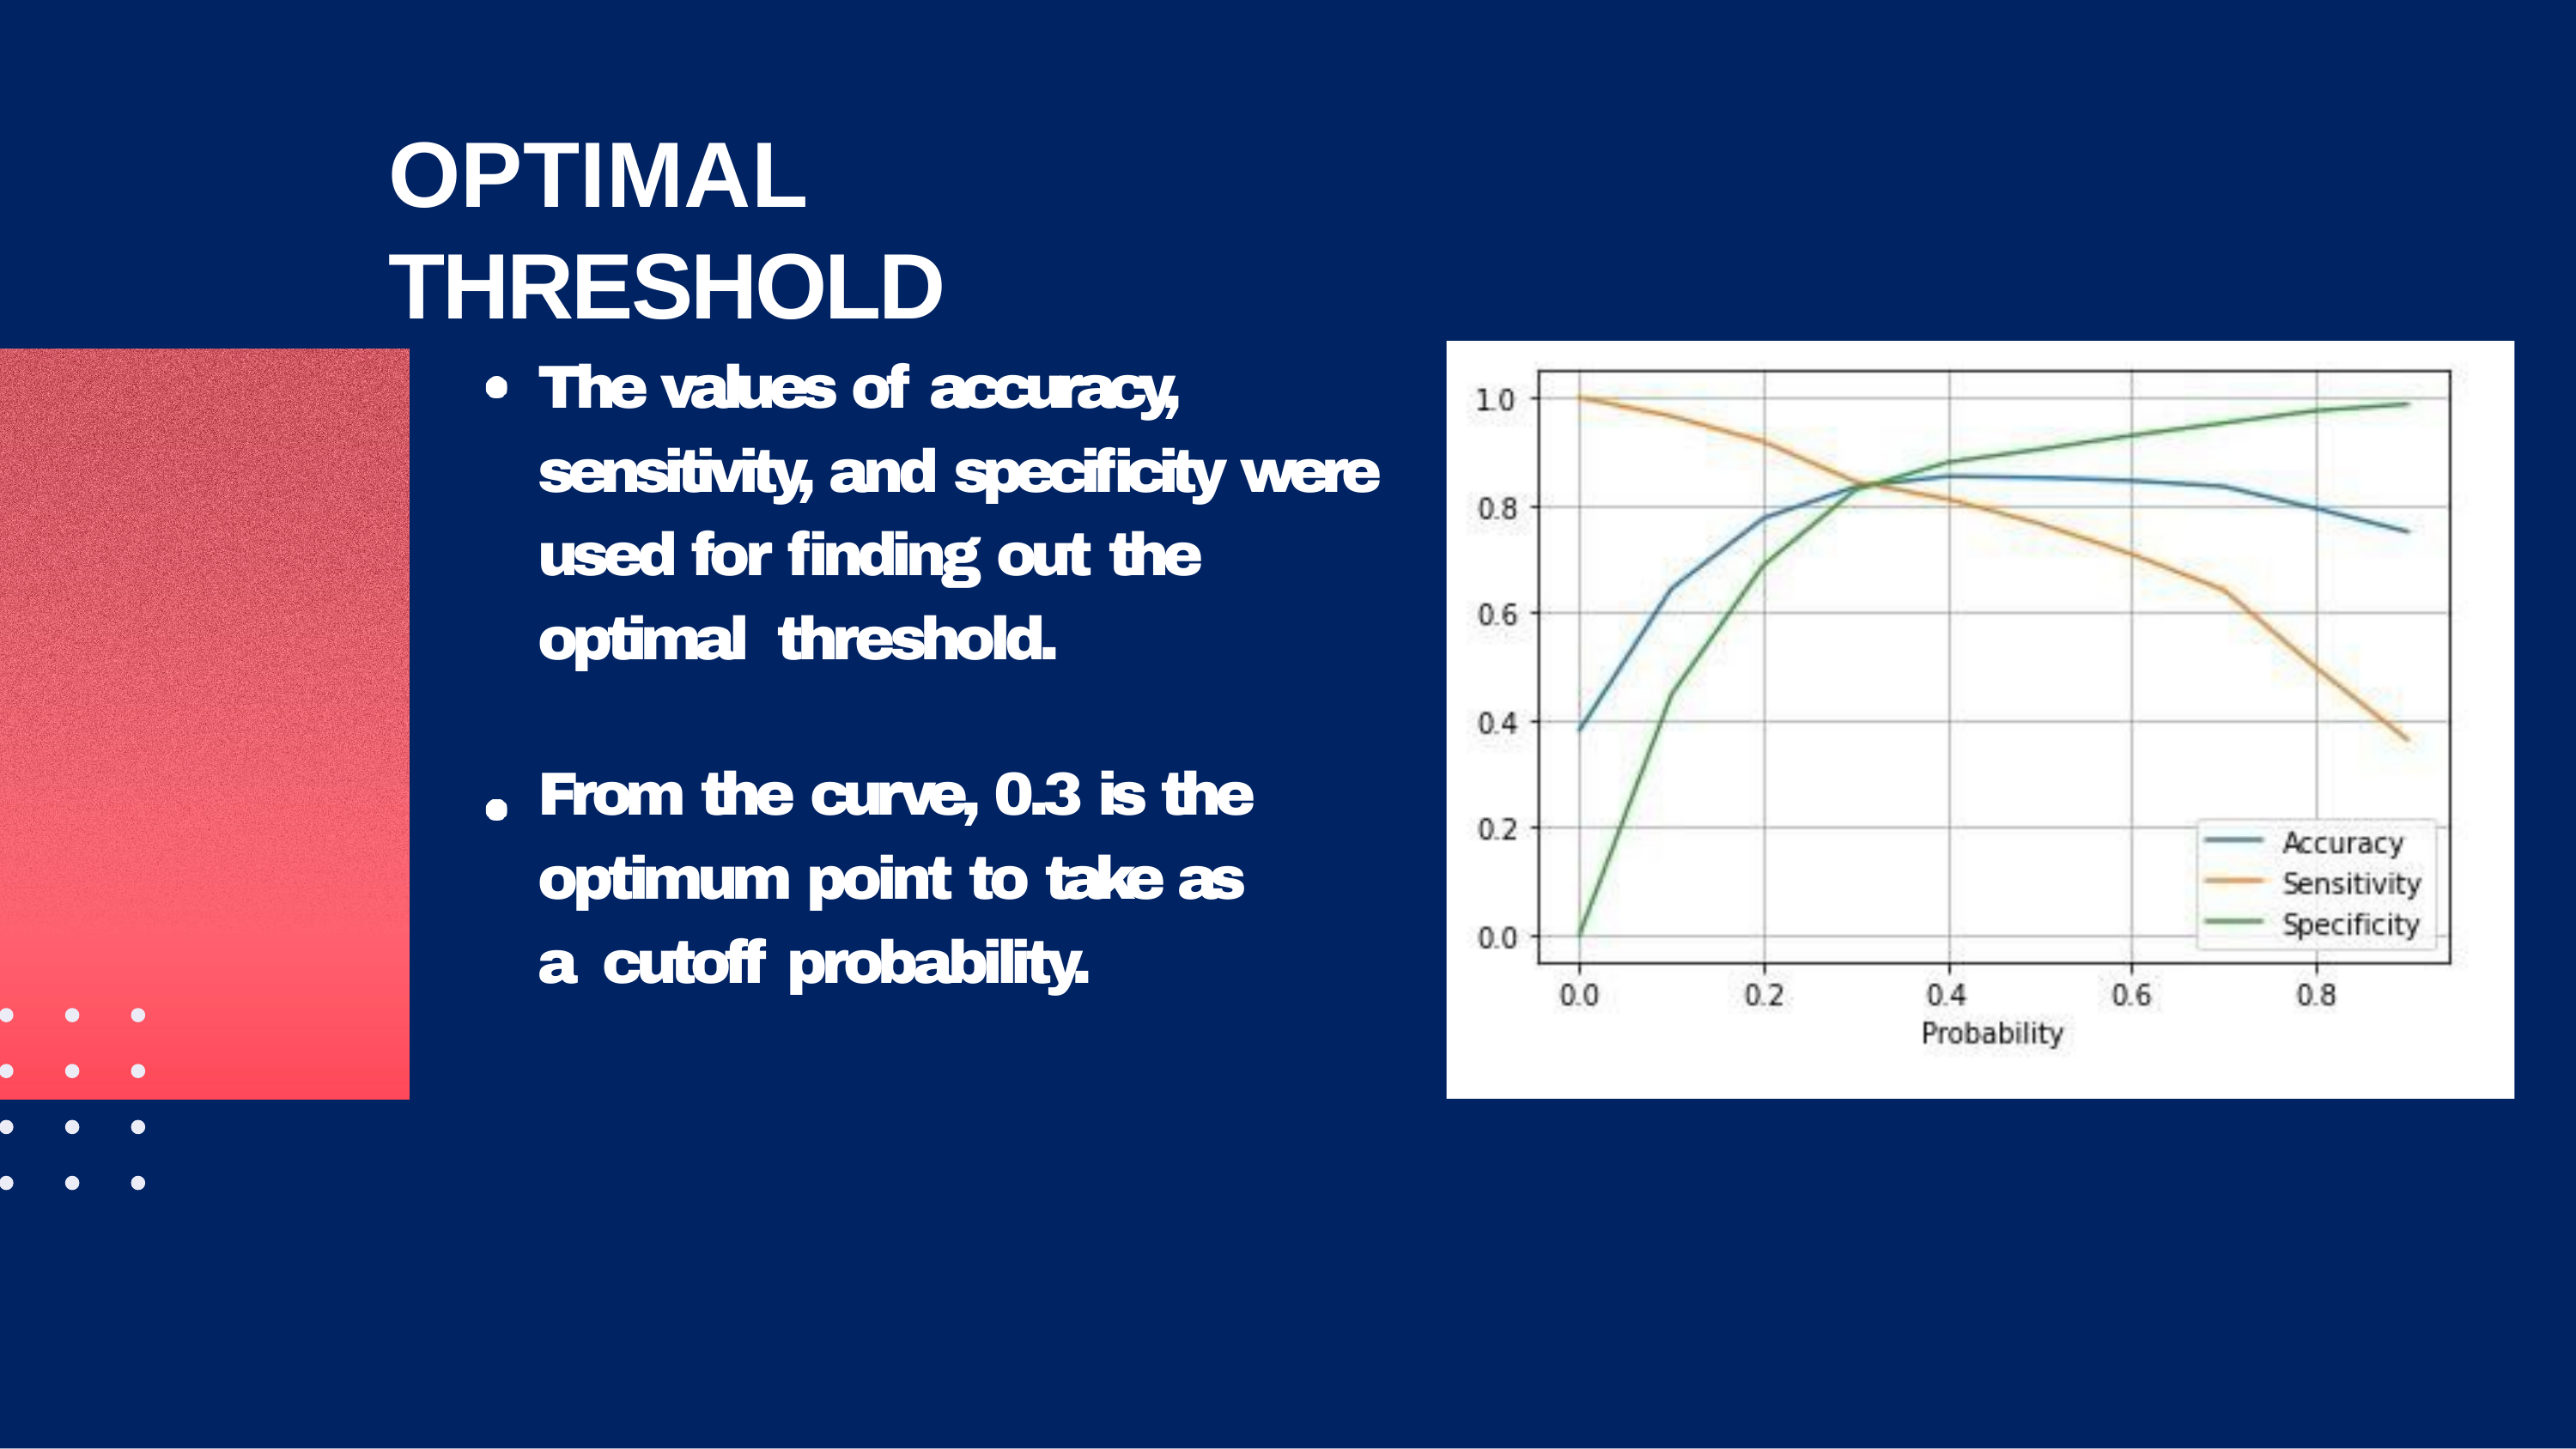

# OPTIMAL	THRESHOLD
The values of accuracy,  sensitivity, and specificity were  used for finding out the optimal  threshold.

From the curve, 0.3 is the  optimum point to take as a  cutoff probability.